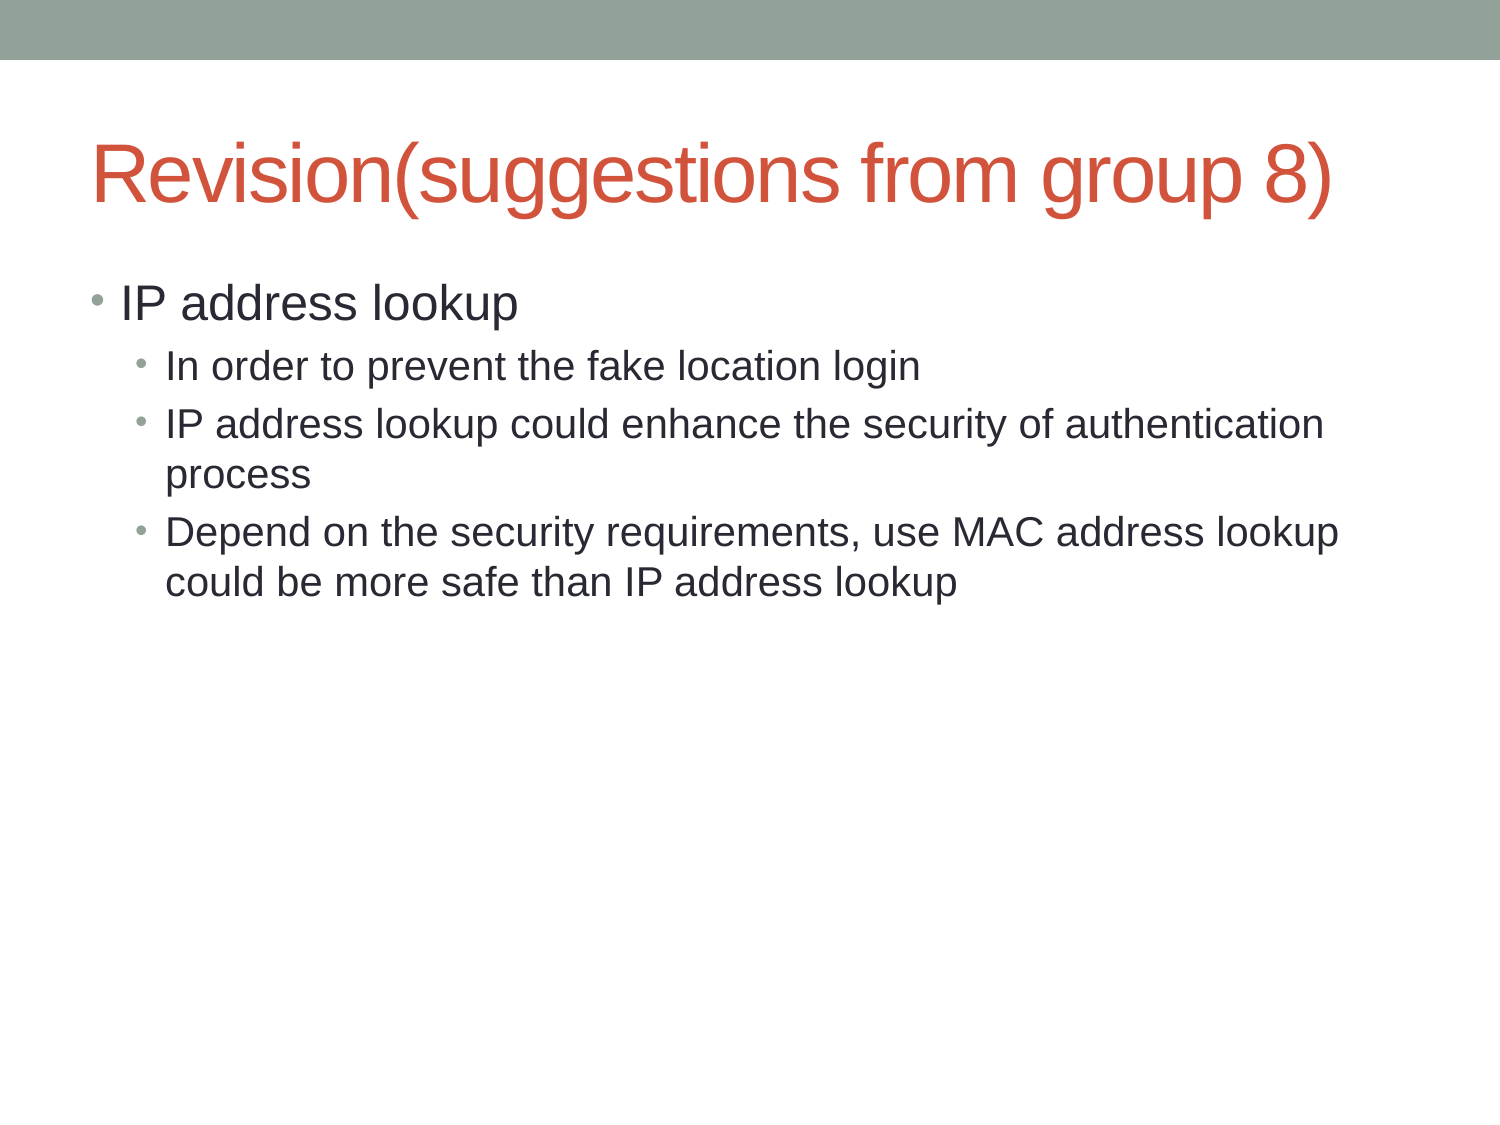

# Revision(suggestions from group 8)
IP address lookup
In order to prevent the fake location login
IP address lookup could enhance the security of authentication process
Depend on the security requirements, use MAC address lookup could be more safe than IP address lookup